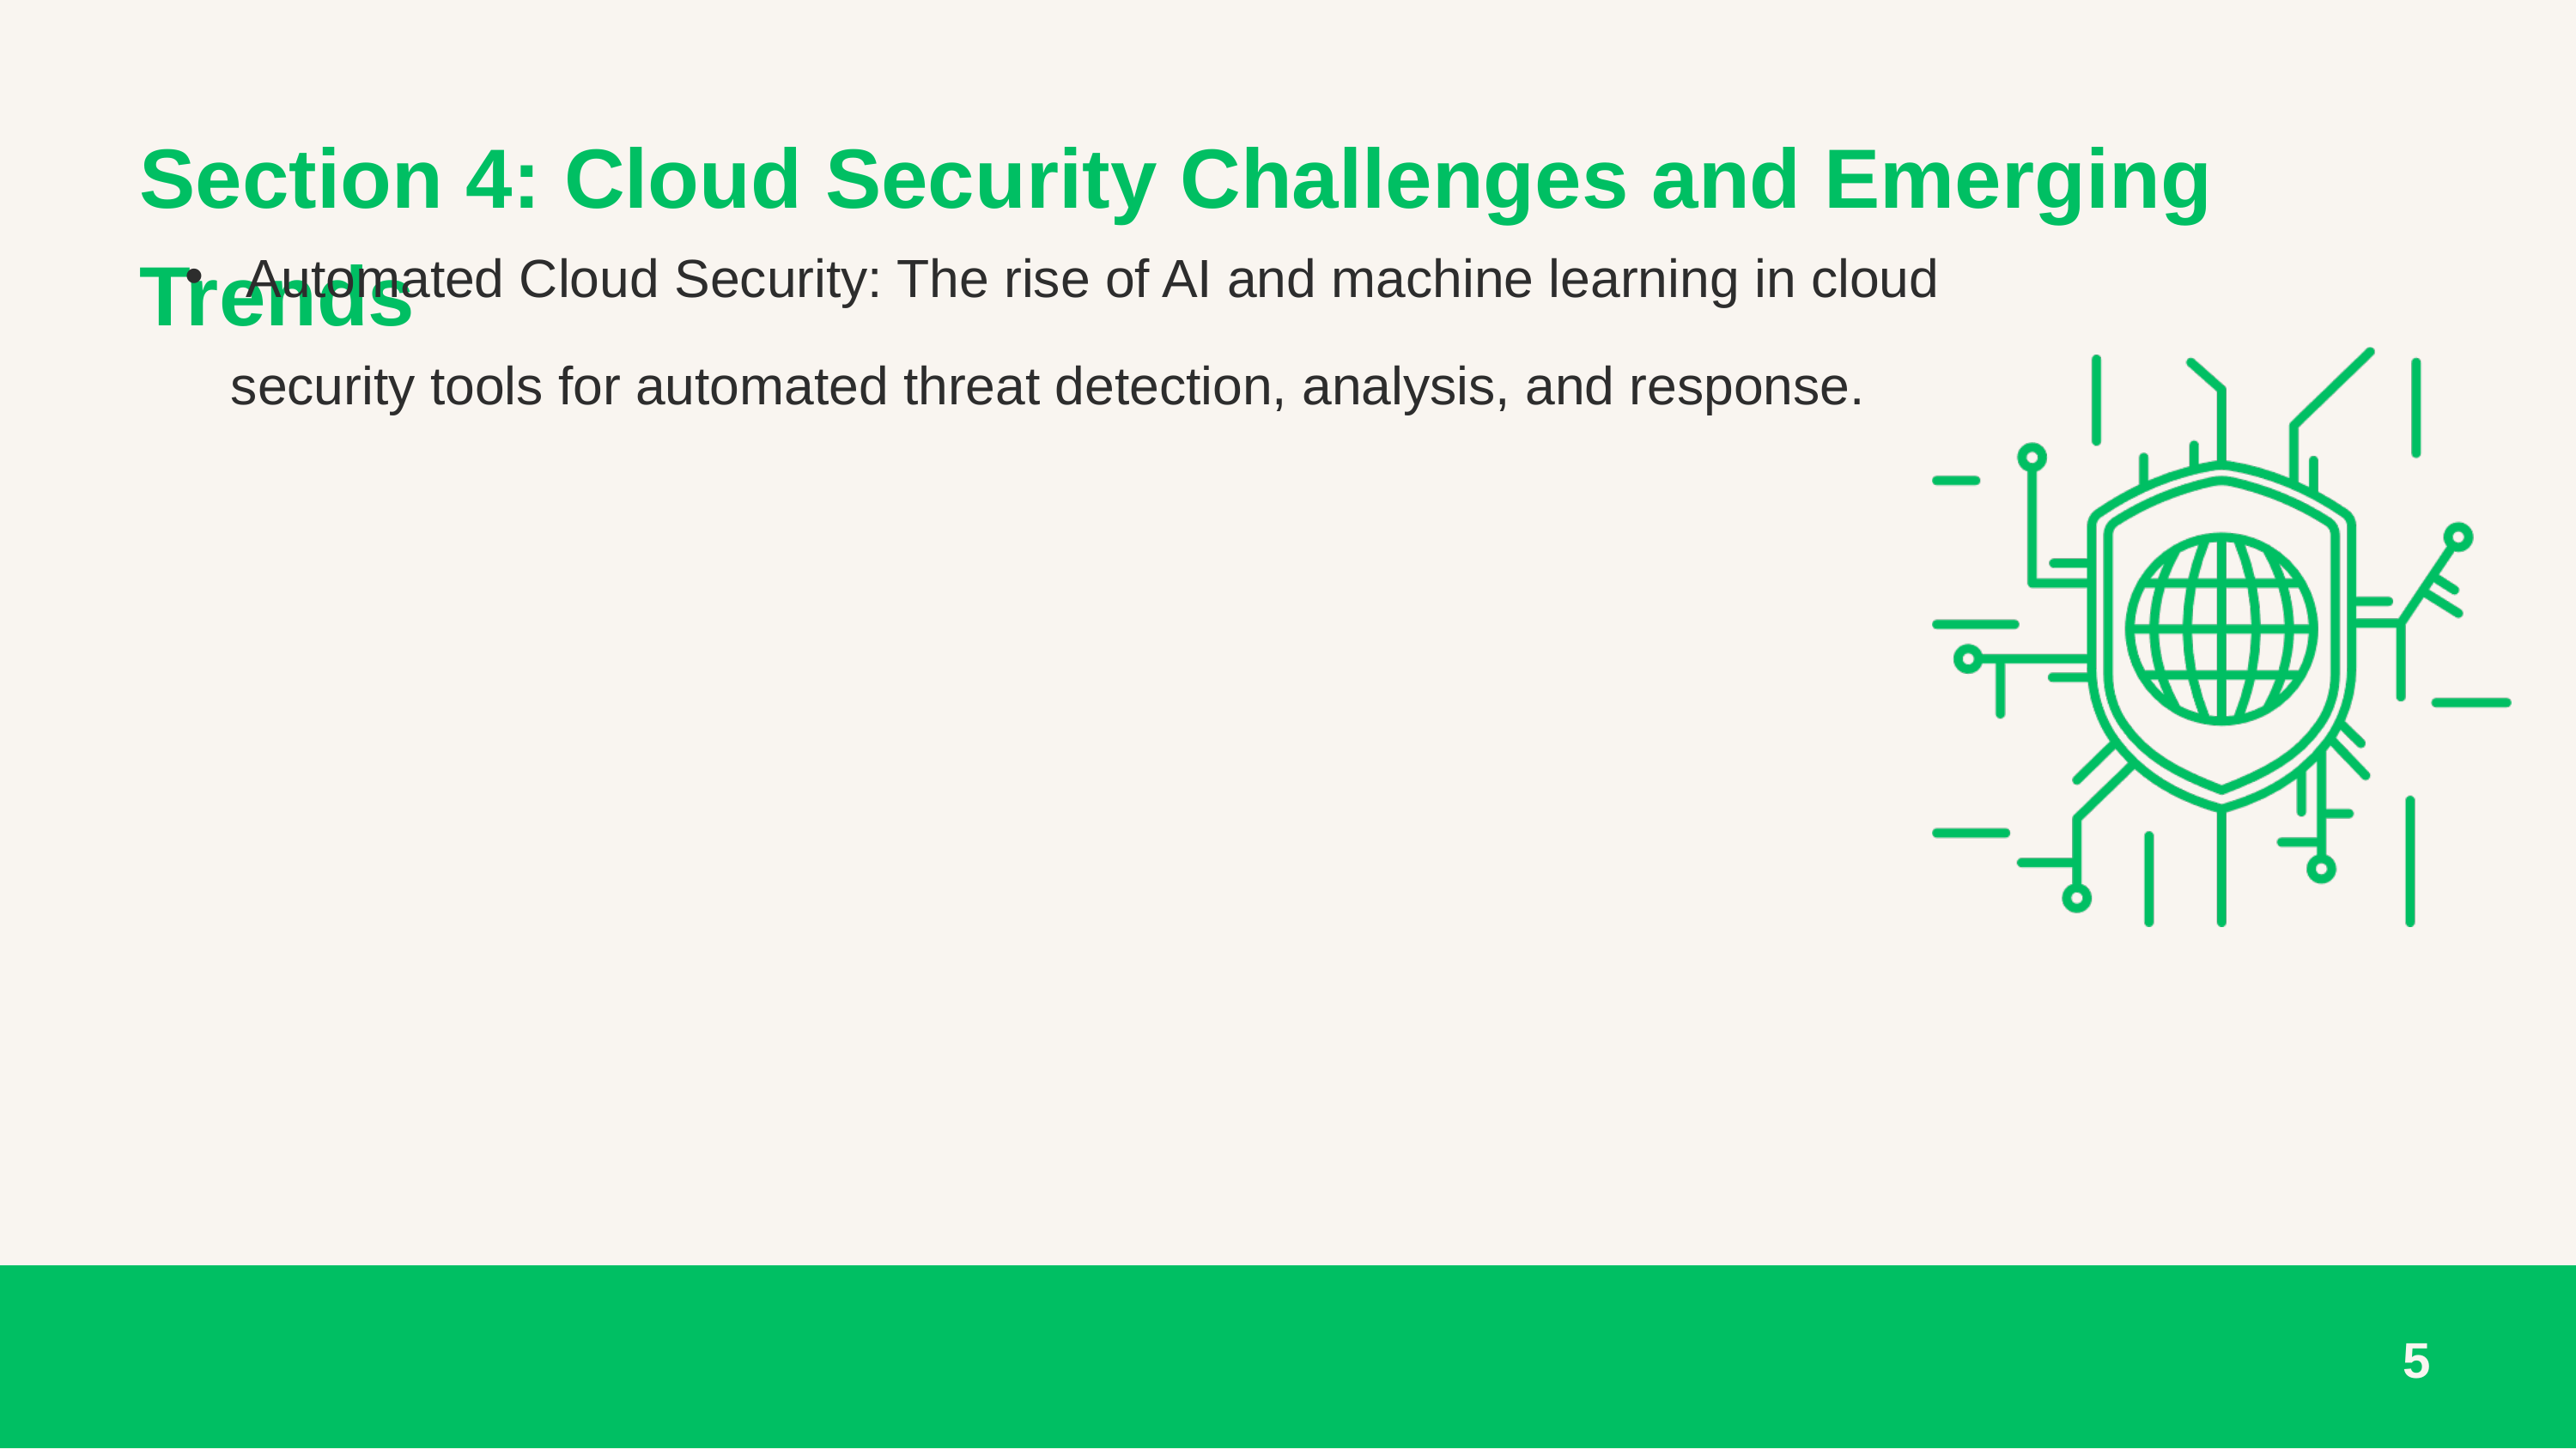

Section 4: Cloud Security Challenges and Emerging Trends
 Automated Cloud Security: The rise of AI and machine learning in cloud security tools for automated threat detection, analysis, and response.

5